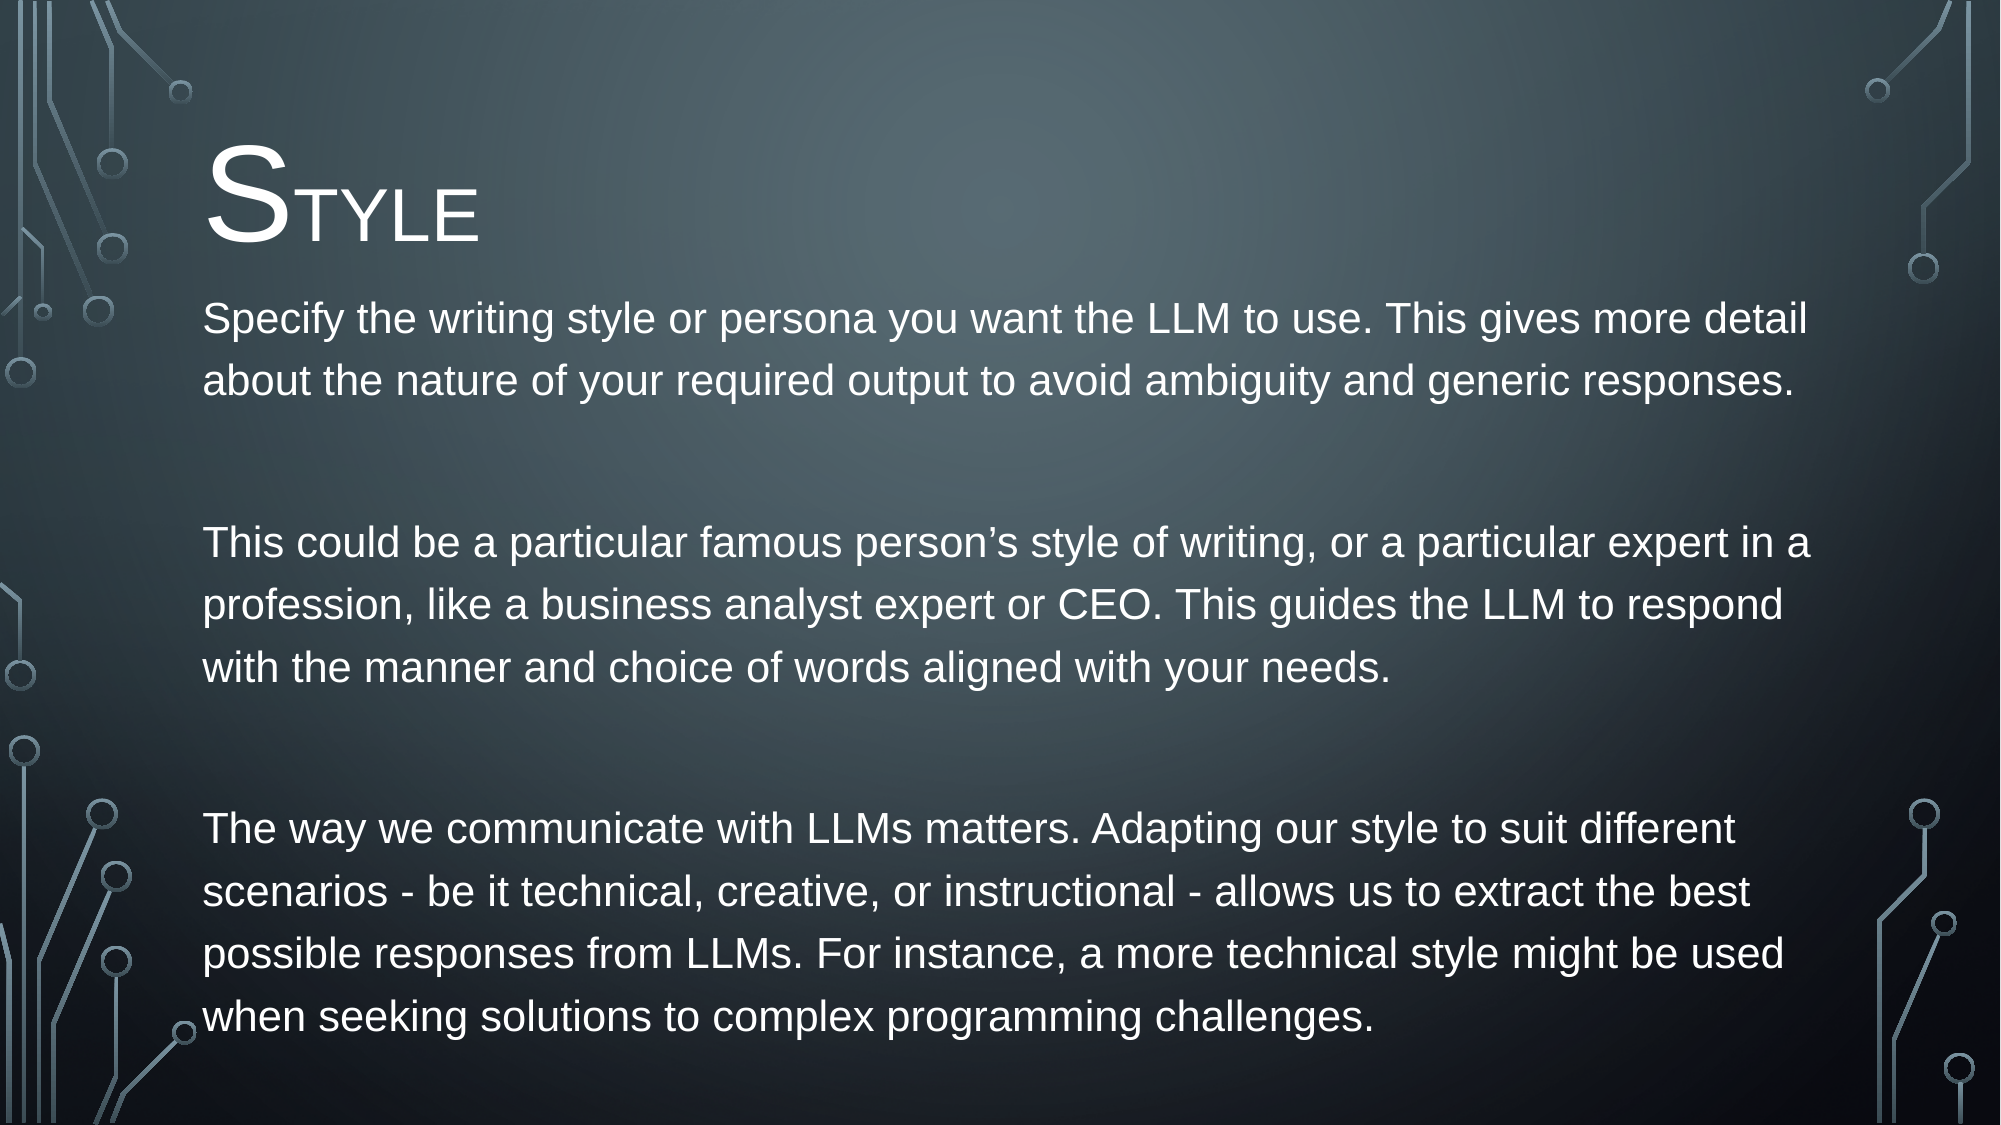

# Style
Specify the writing style or persona you want the LLM to use. This gives more detail about the nature of your required output to avoid ambiguity and generic responses.

This could be a particular famous person’s style of writing, or a particular expert in a profession, like a business analyst expert or CEO. This guides the LLM to respond with the manner and choice of words aligned with your needs.

The way we communicate with LLMs matters. Adapting our style to suit different scenarios - be it technical, creative, or instructional - allows us to extract the best possible responses from LLMs. For instance, a more technical style might be used when seeking solutions to complex programming challenges.